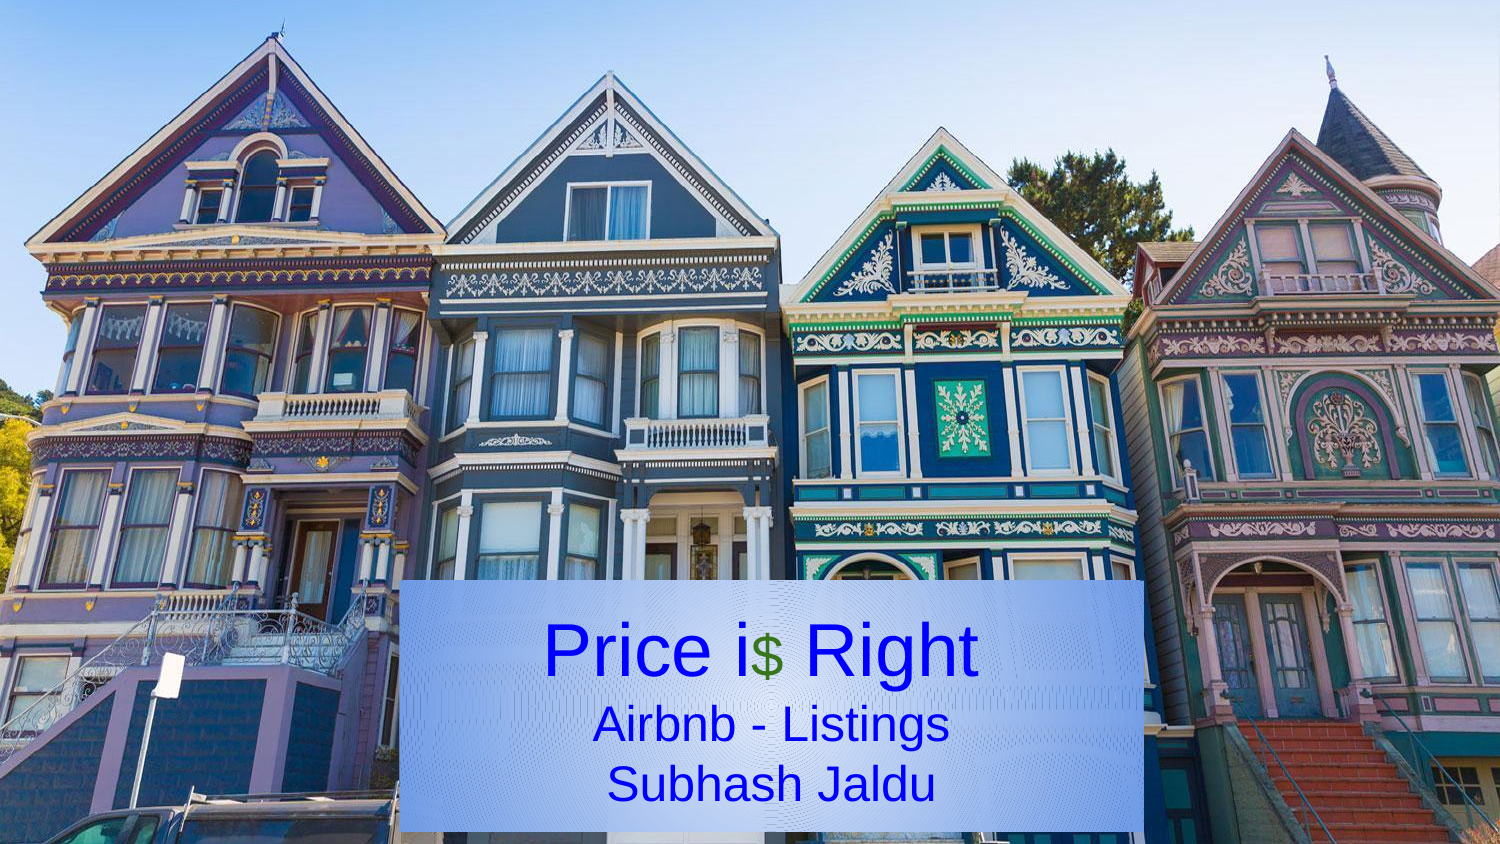

# Price i$ Right
Airbnb - Listings
Subhash Jaldu